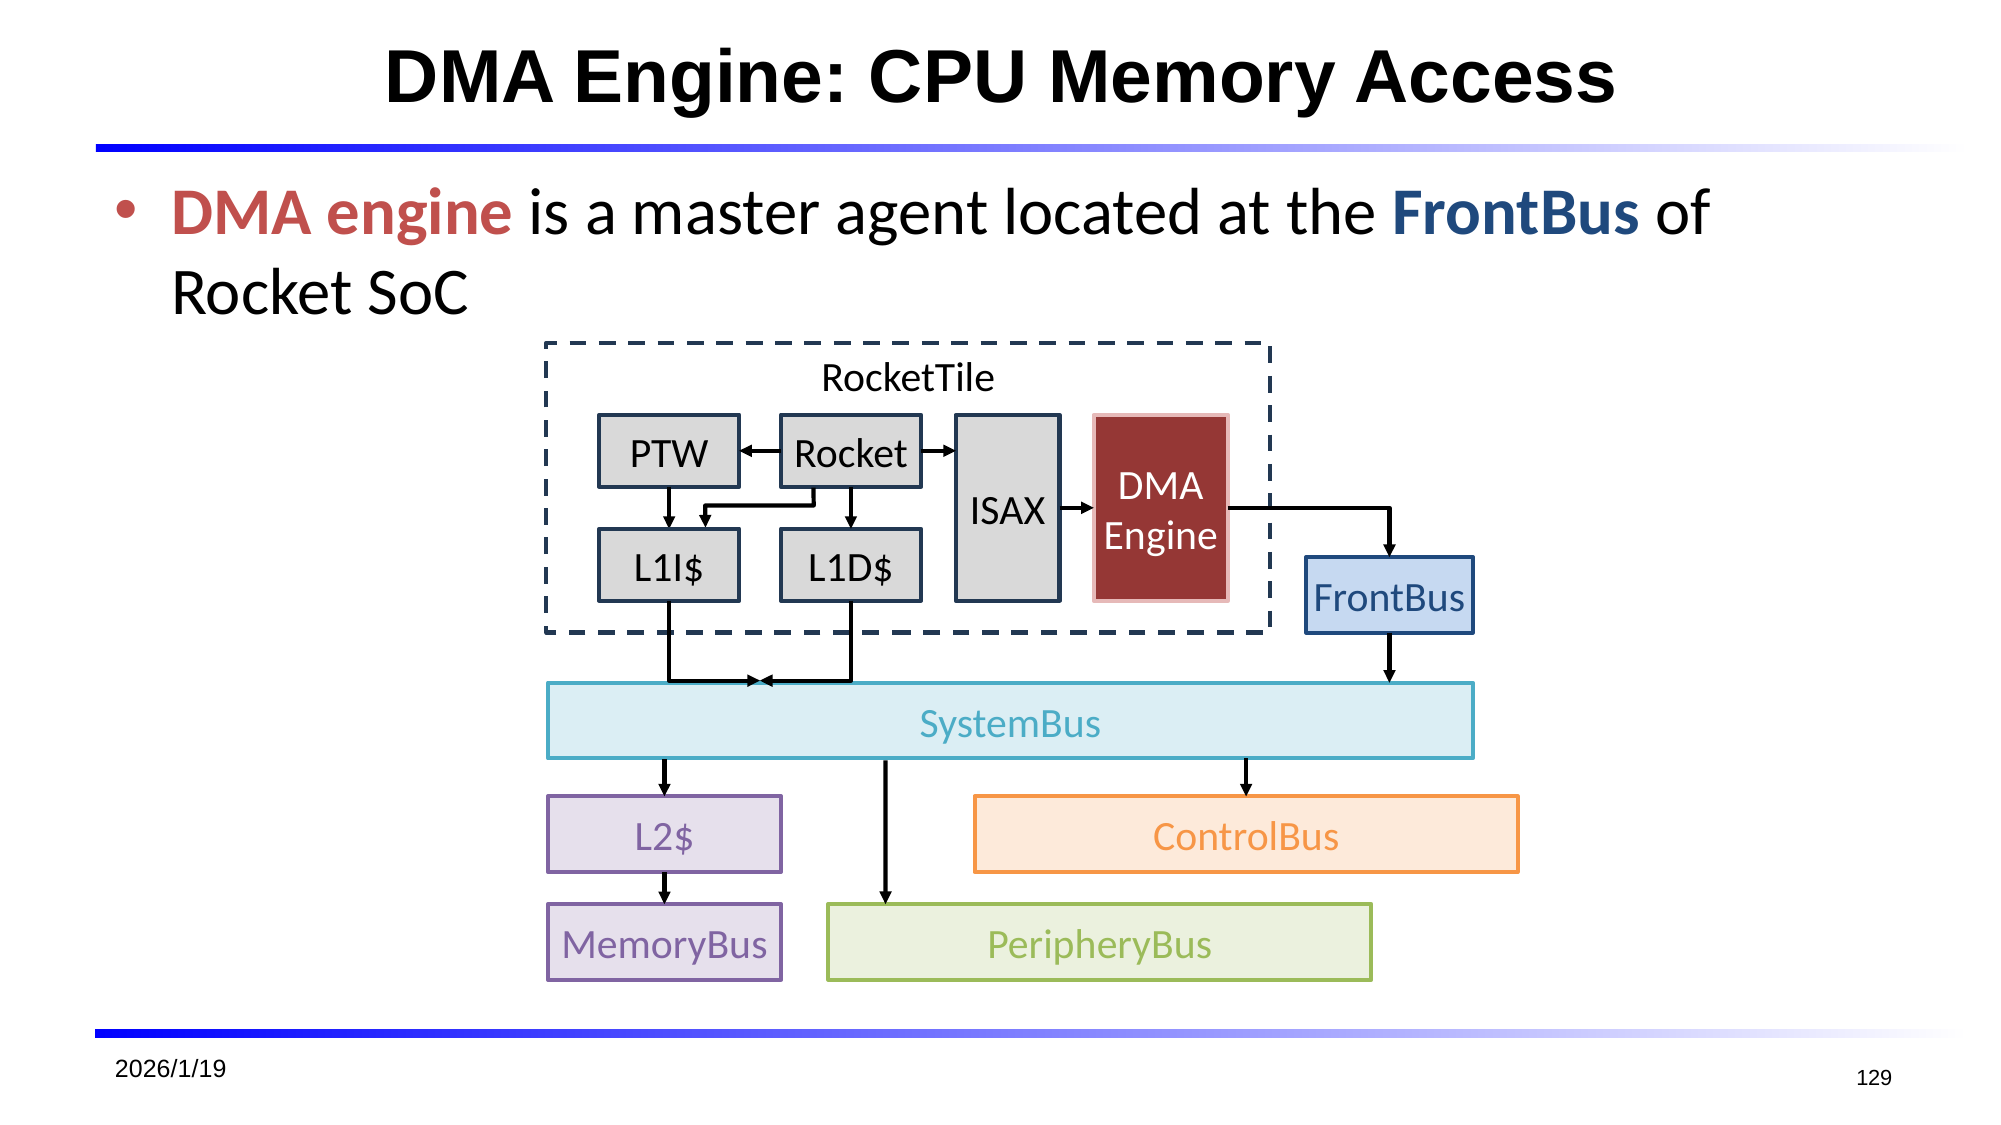

# DMA Engine: CPU Memory Access
DMA engine is a master agent located at the FrontBus of Rocket SoC
RocketTile
PTW
Rocket
ISAX
DMA
Engine

L1I$
L1D$
FrontBus

SystemBus
L2$
ControlBus
PeripheryBus
MemoryBus
2026/1/19
129